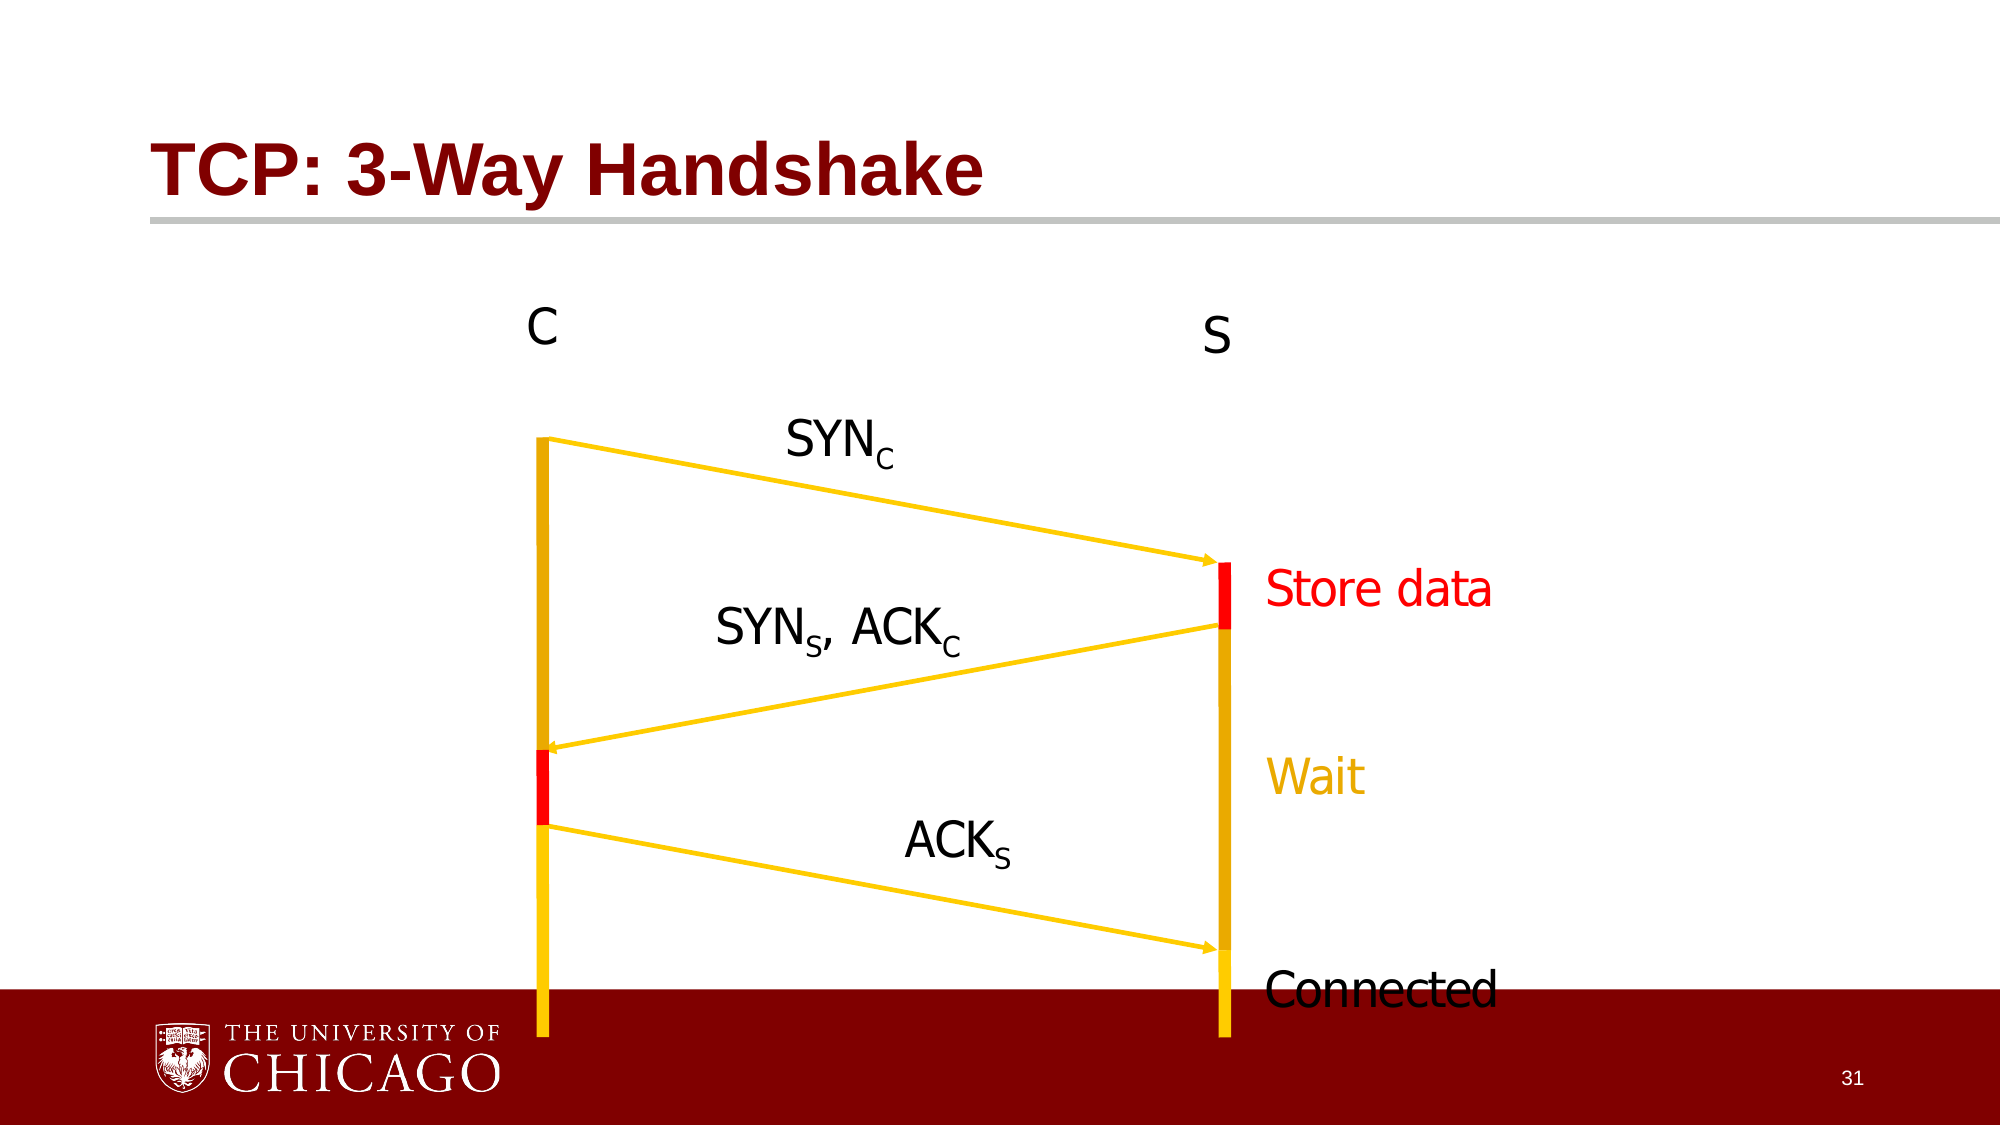

# TCP: 3-Way Handshake

C

S

SYNC

Listening

Store data

SYNS, ACKC

Wait

ACKS

Connected

31